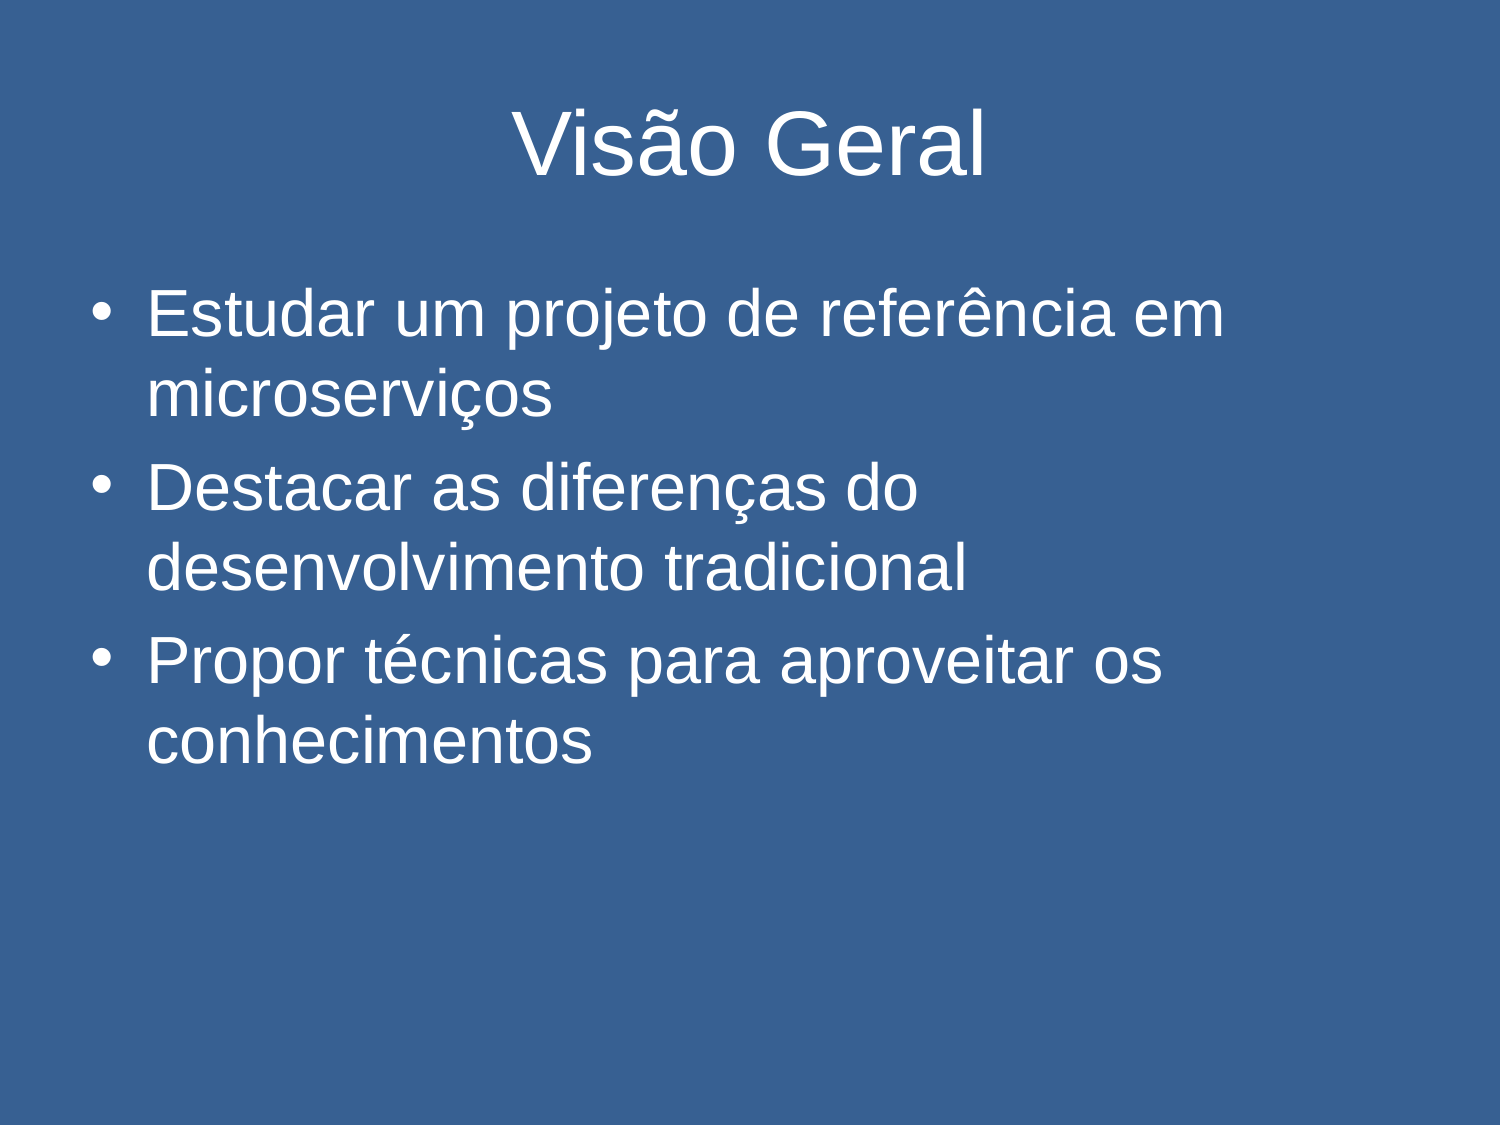

# Visão Geral
Estudar um projeto de referência em microserviços
Destacar as diferenças do desenvolvimento tradicional
Propor técnicas para aproveitar os conhecimentos